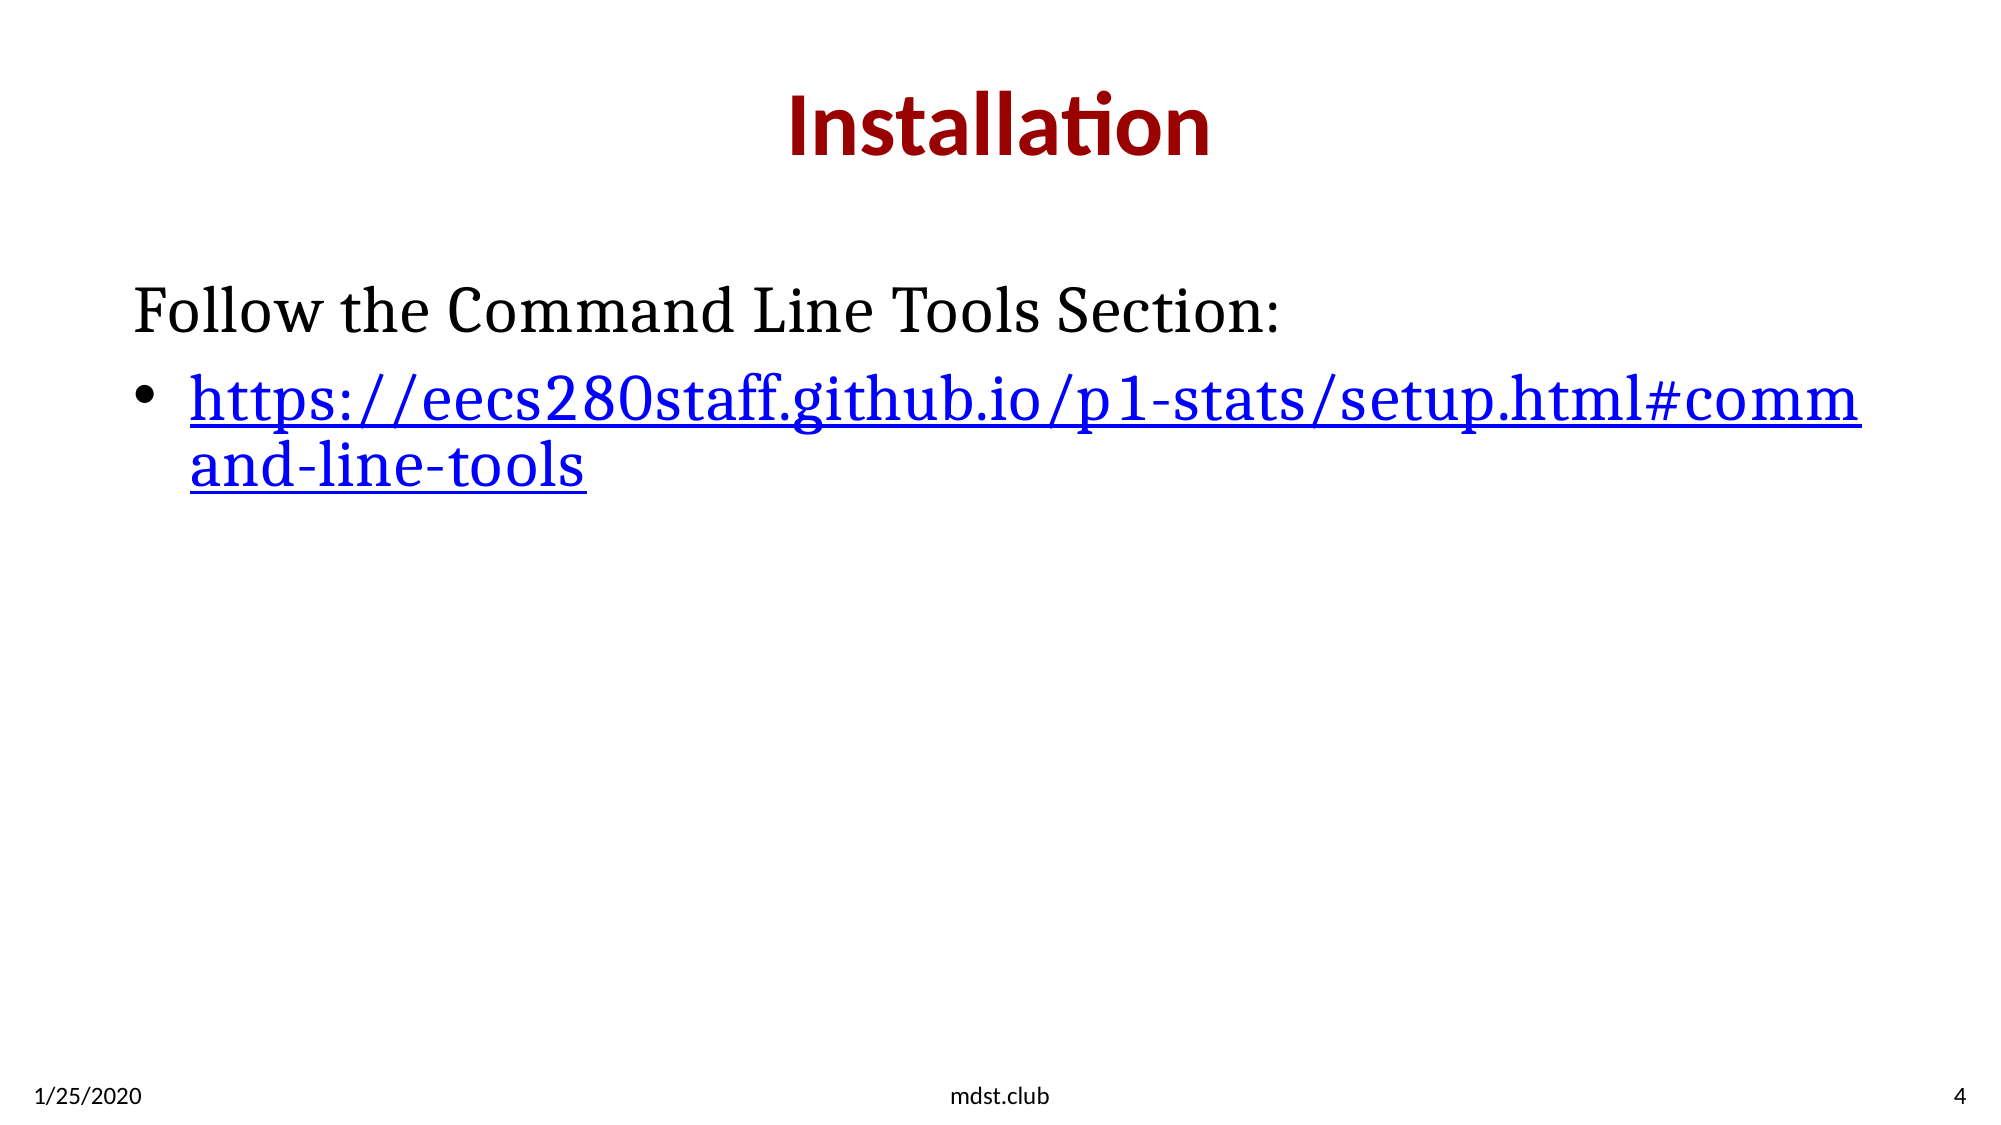

# Installation
Follow the Command Line Tools Section:
https://eecs280staff.github.io/p1-stats/setup.html#command-line-tools

1/25/2020
mdst.club
4